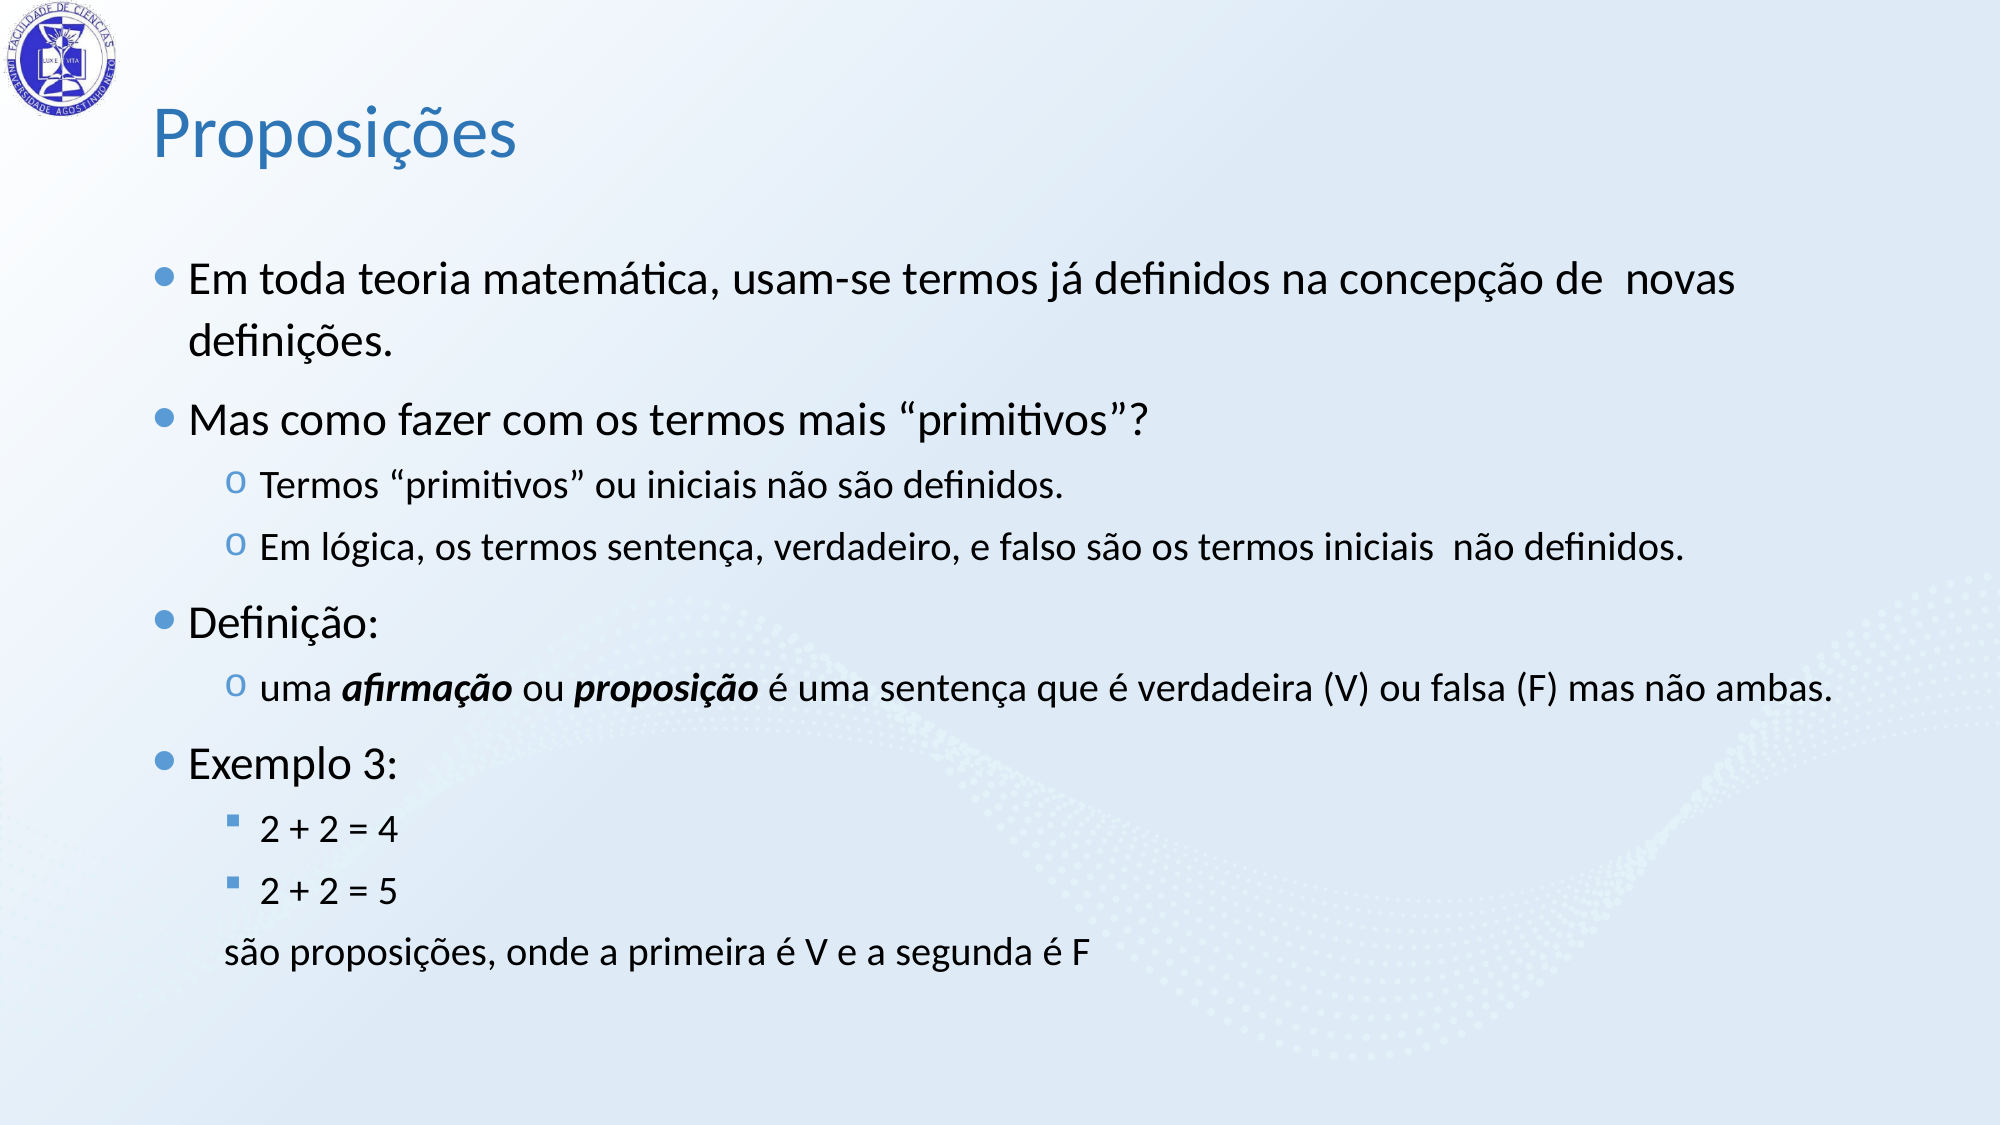

# Proposições
Em toda teoria matemática, usam-se termos já definidos na concepção de  novas definições.
Mas como fazer com os termos mais “primitivos”?
Termos “primitivos” ou iniciais não são definidos.
Em lógica, os termos sentença, verdadeiro, e falso são os termos iniciais  não definidos.
Definição:
uma afirmação ou proposição é uma sentença que é verdadeira (V) ou falsa (F) mas não ambas.
Exemplo 3:
2 + 2 = 4
2 + 2 = 5
são proposições, onde a primeira é V e a segunda é F